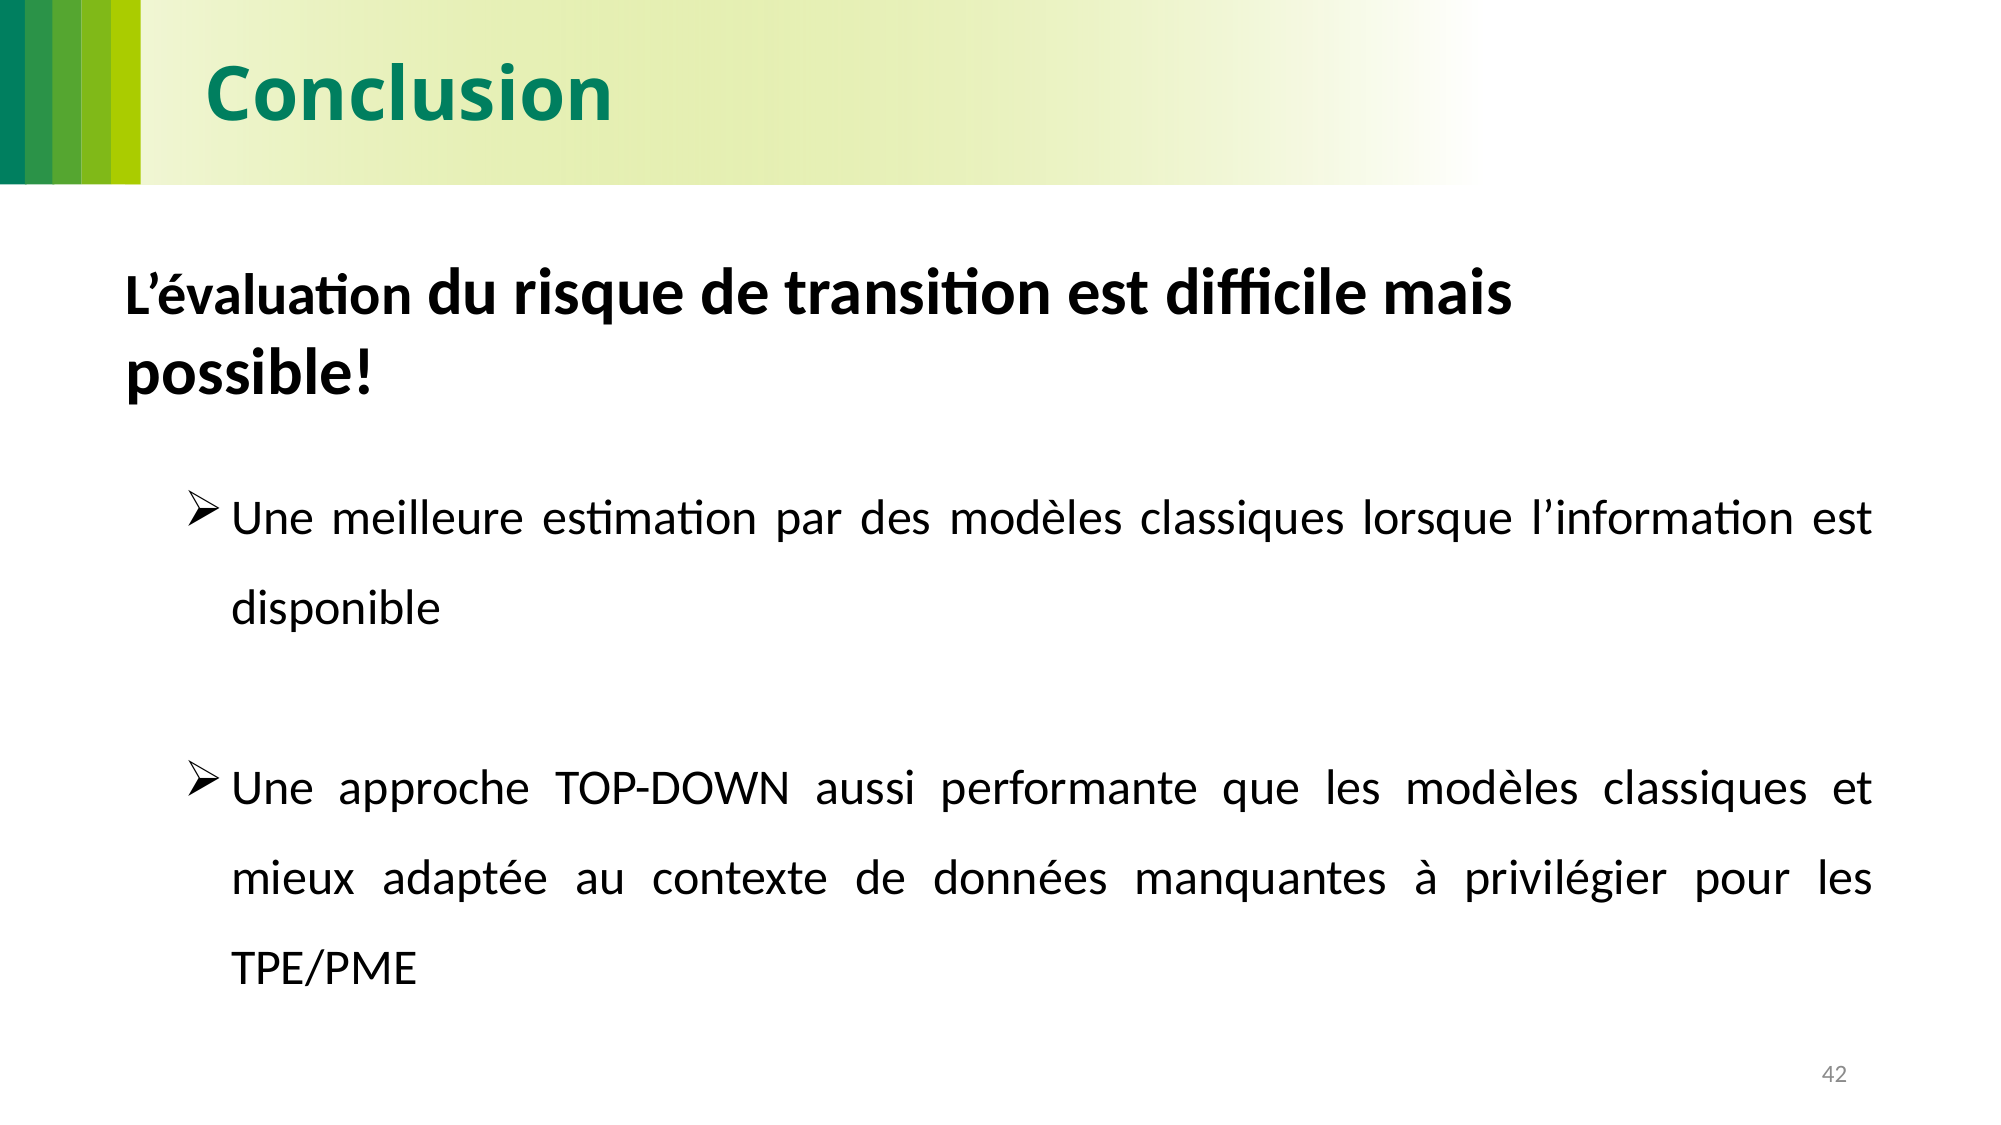

Conclusion
L’évaluation du risque de transition est difficile mais possible!
Une meilleure estimation par des modèles classiques lorsque l’information est disponible

Une approche TOP-DOWN aussi performante que les modèles classiques et mieux adaptée au contexte de données manquantes à privilégier pour les TPE/PME
42